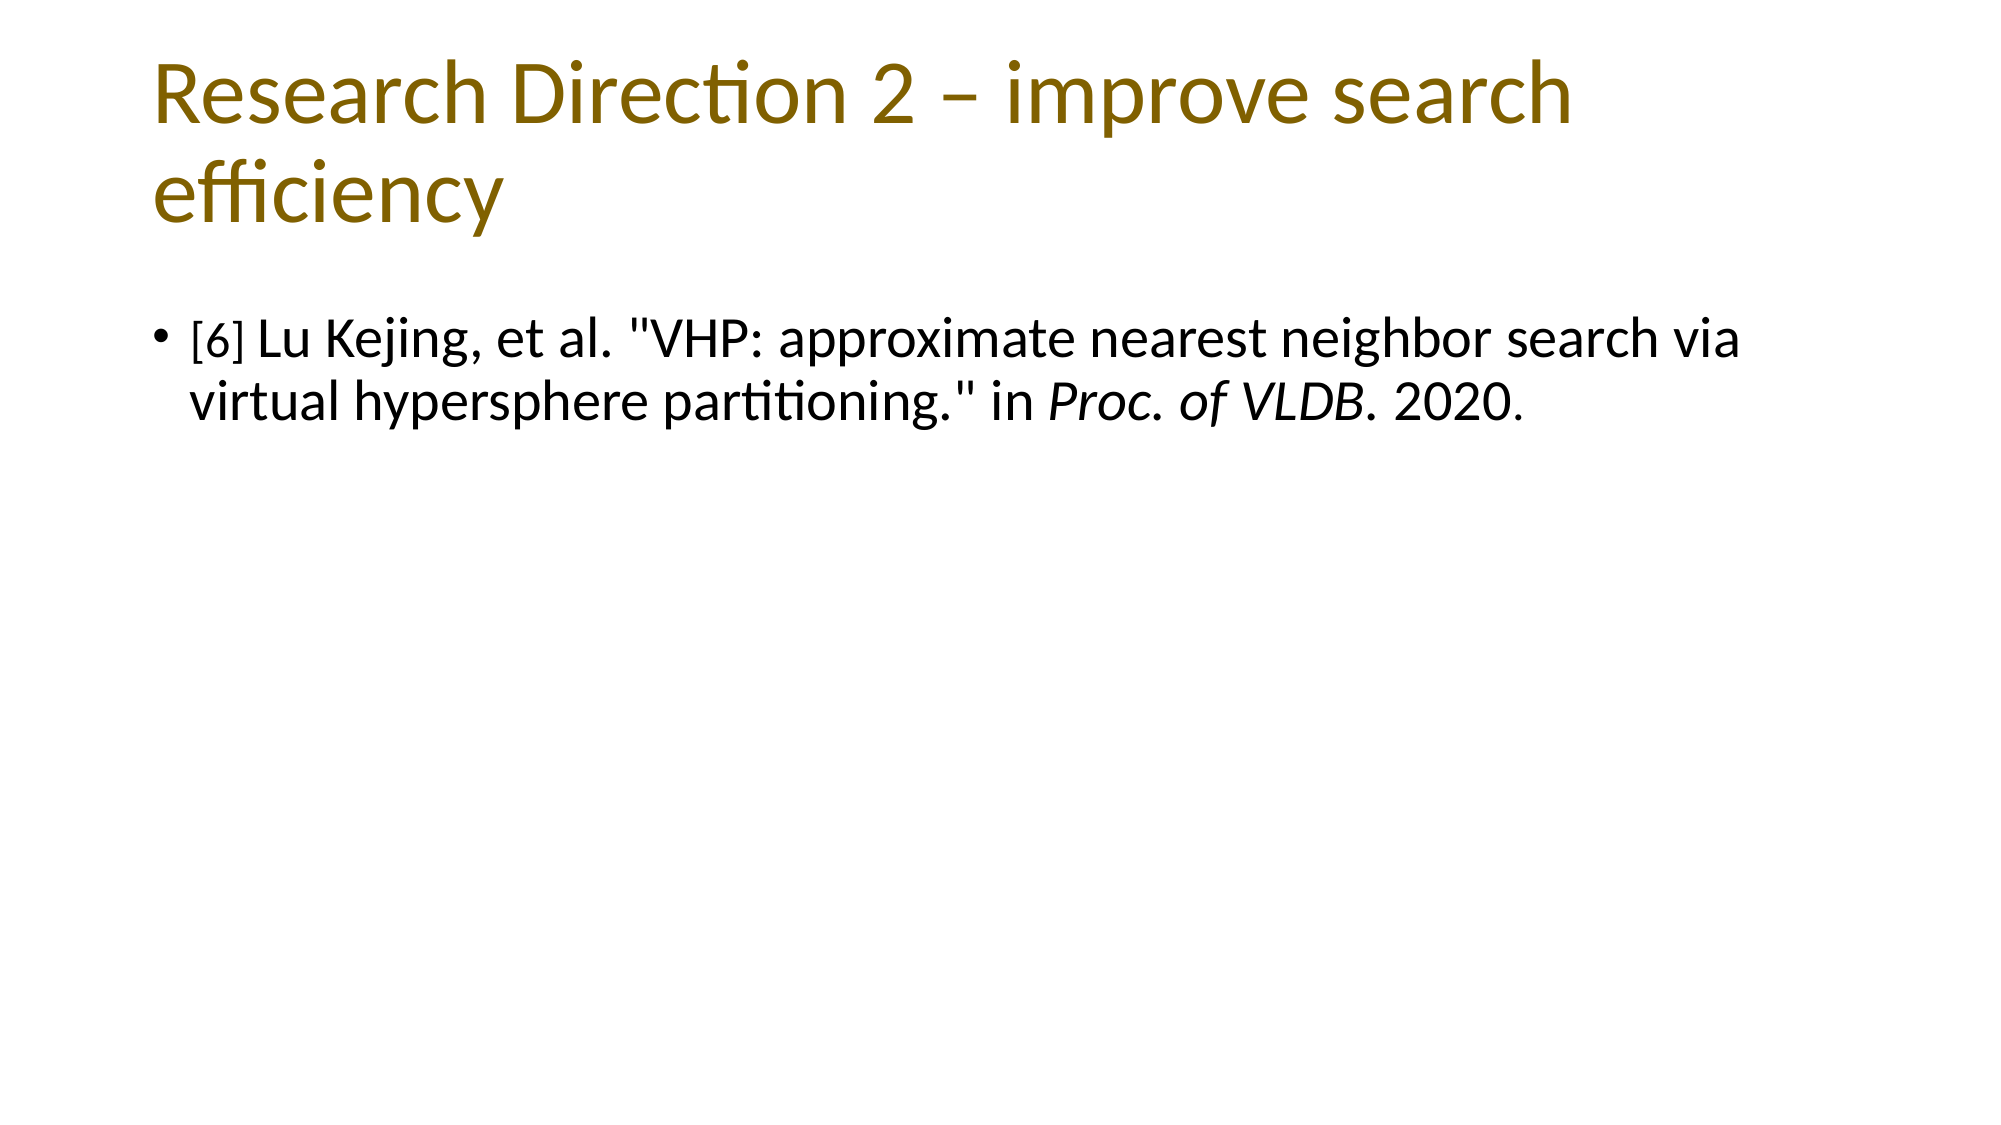

# Research Direction 2 – improve search efficiency
[6] Lu Kejing, et al. "VHP: approximate nearest neighbor search via virtual hypersphere partitioning." in Proc. of VLDB. 2020.